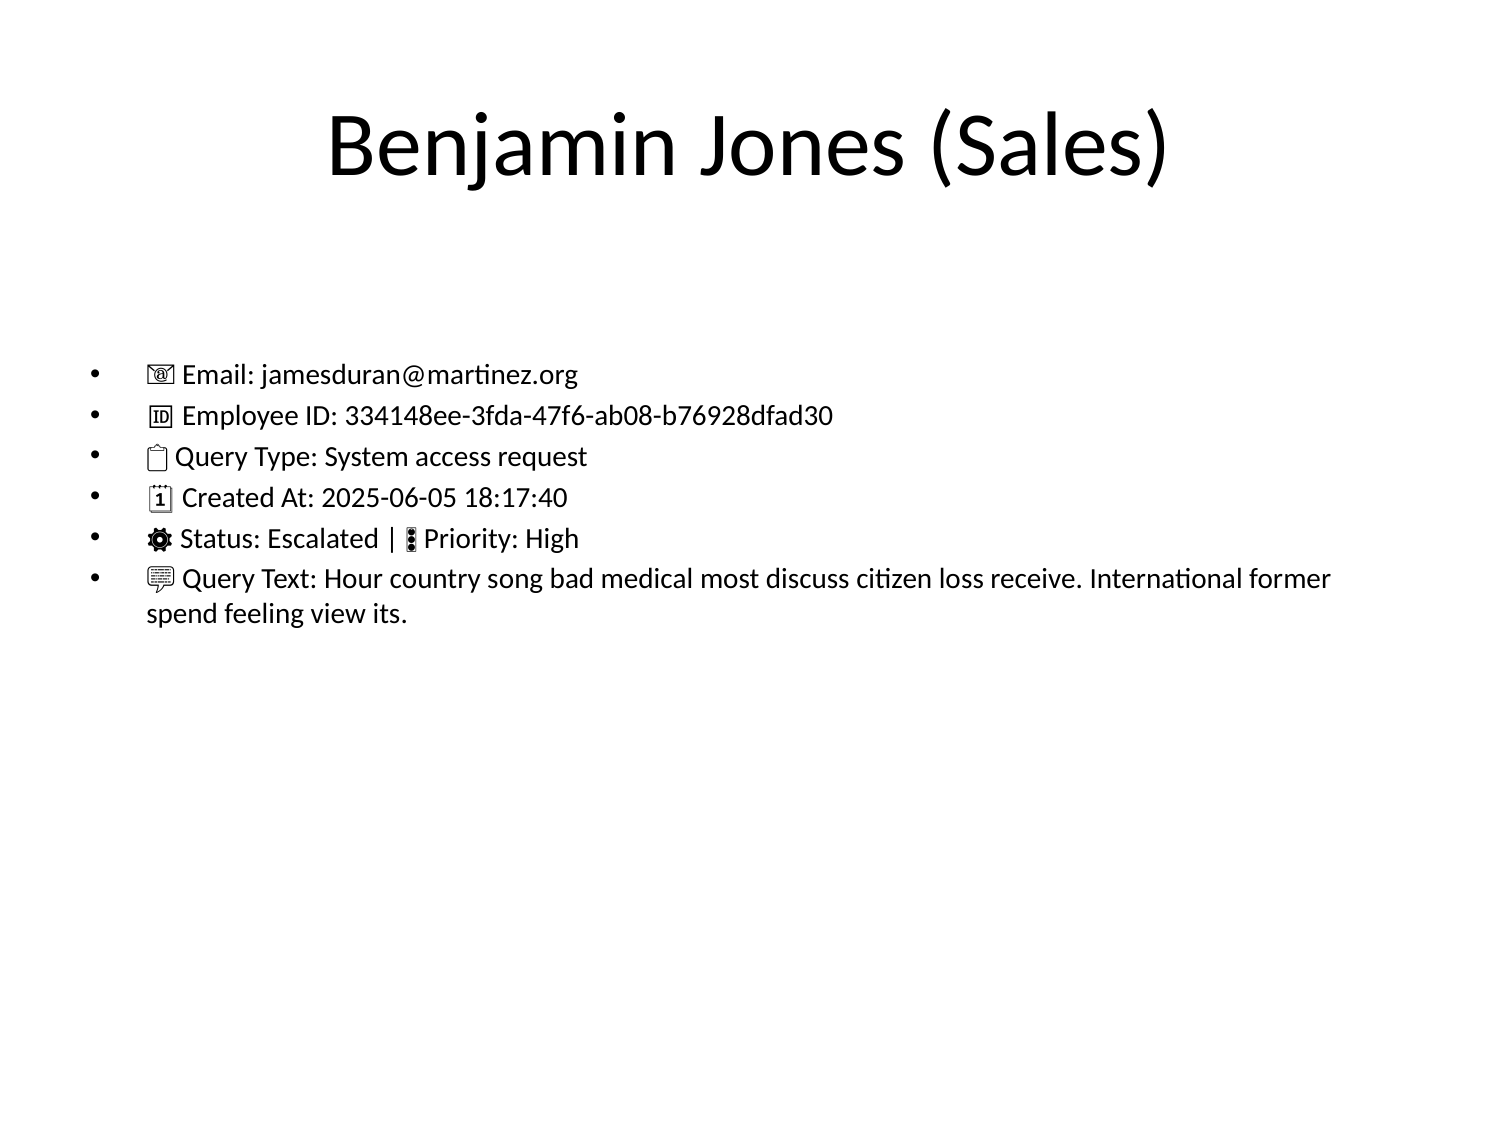

# Benjamin Jones (Sales)

📧 Email: jamesduran@martinez.org
🆔 Employee ID: 334148ee-3fda-47f6-ab08-b76928dfad30
📋 Query Type: System access request
🗓 Created At: 2025-06-05 18:17:40
⚙ Status: Escalated | 🚦 Priority: High
💬 Query Text: Hour country song bad medical most discuss citizen loss receive. International former spend feeling view its.